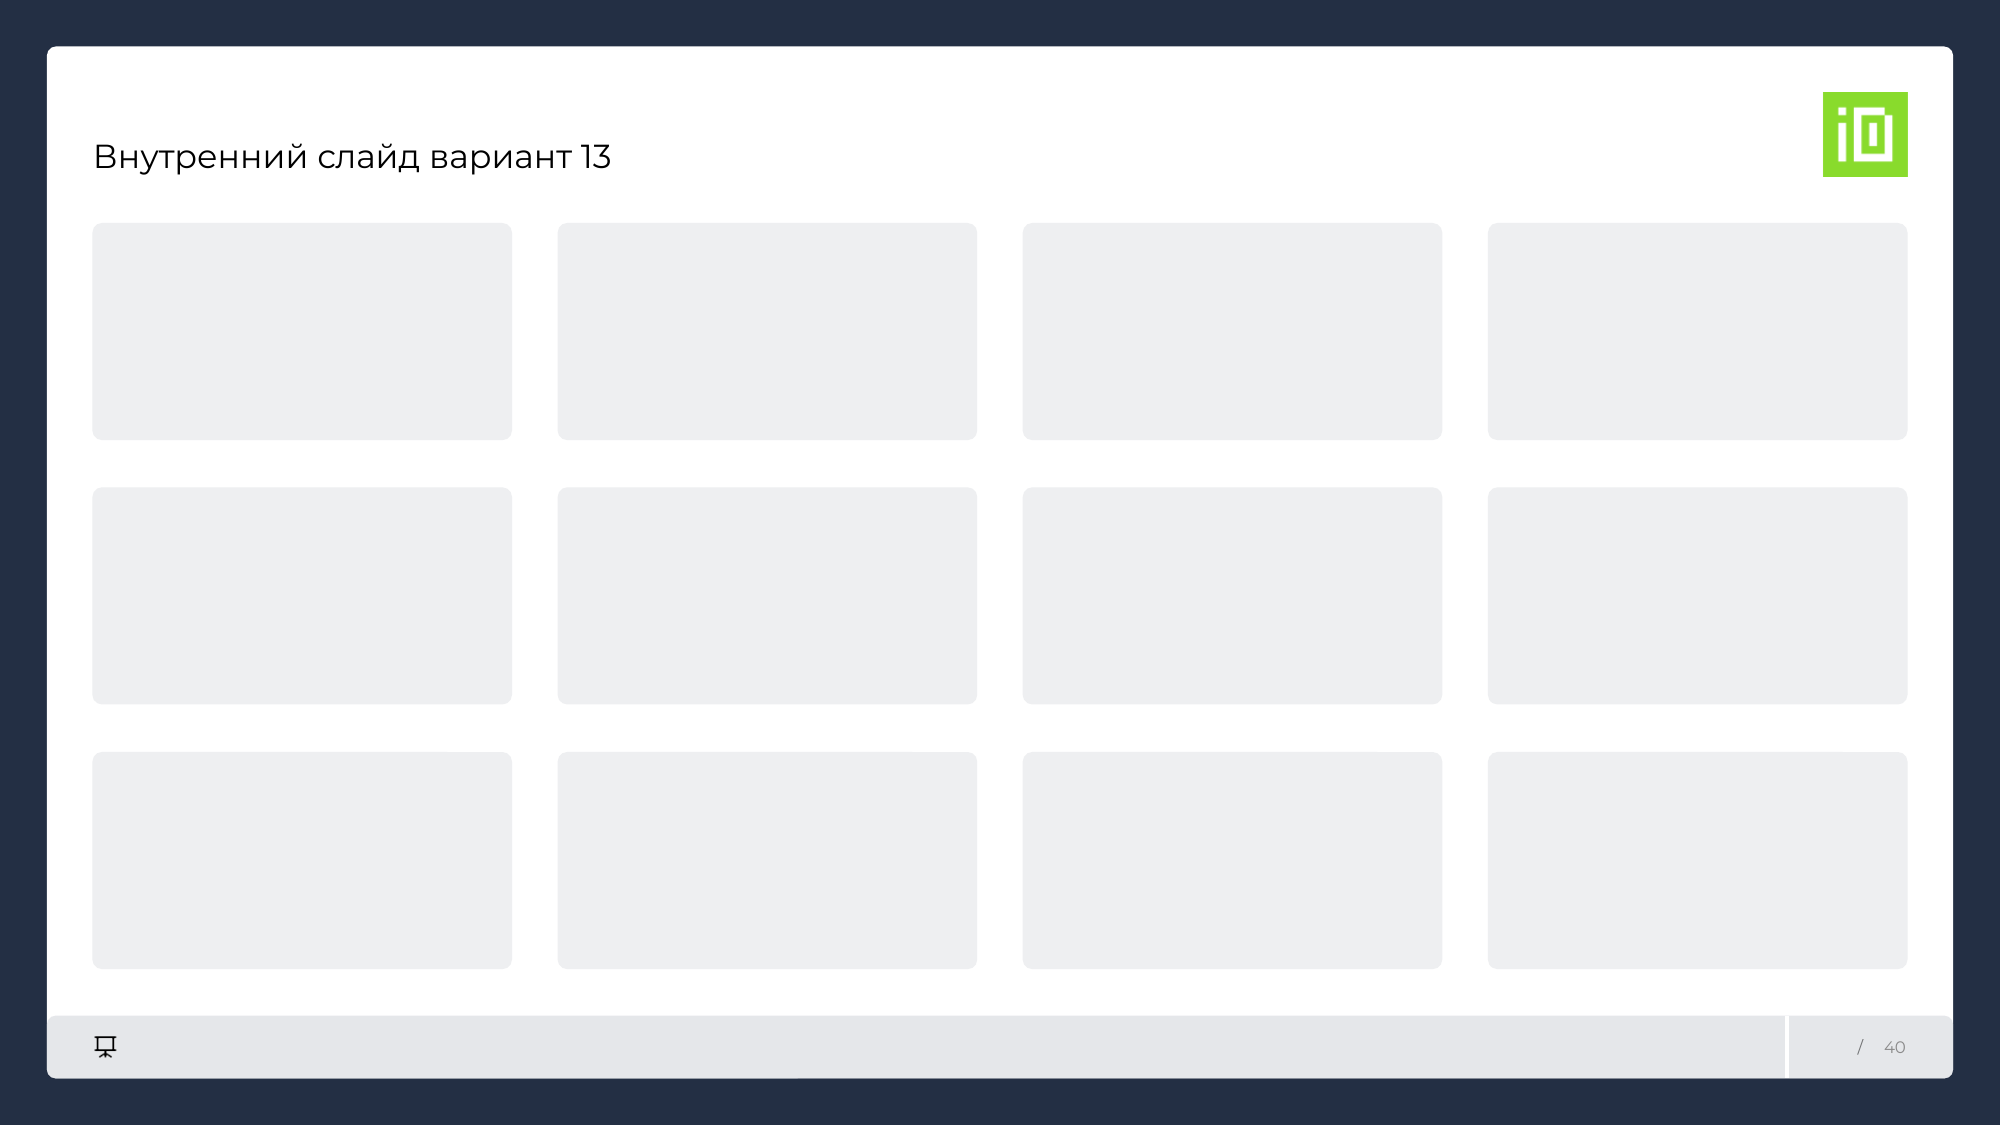

# Внутренний слайд вариант 13

26
40